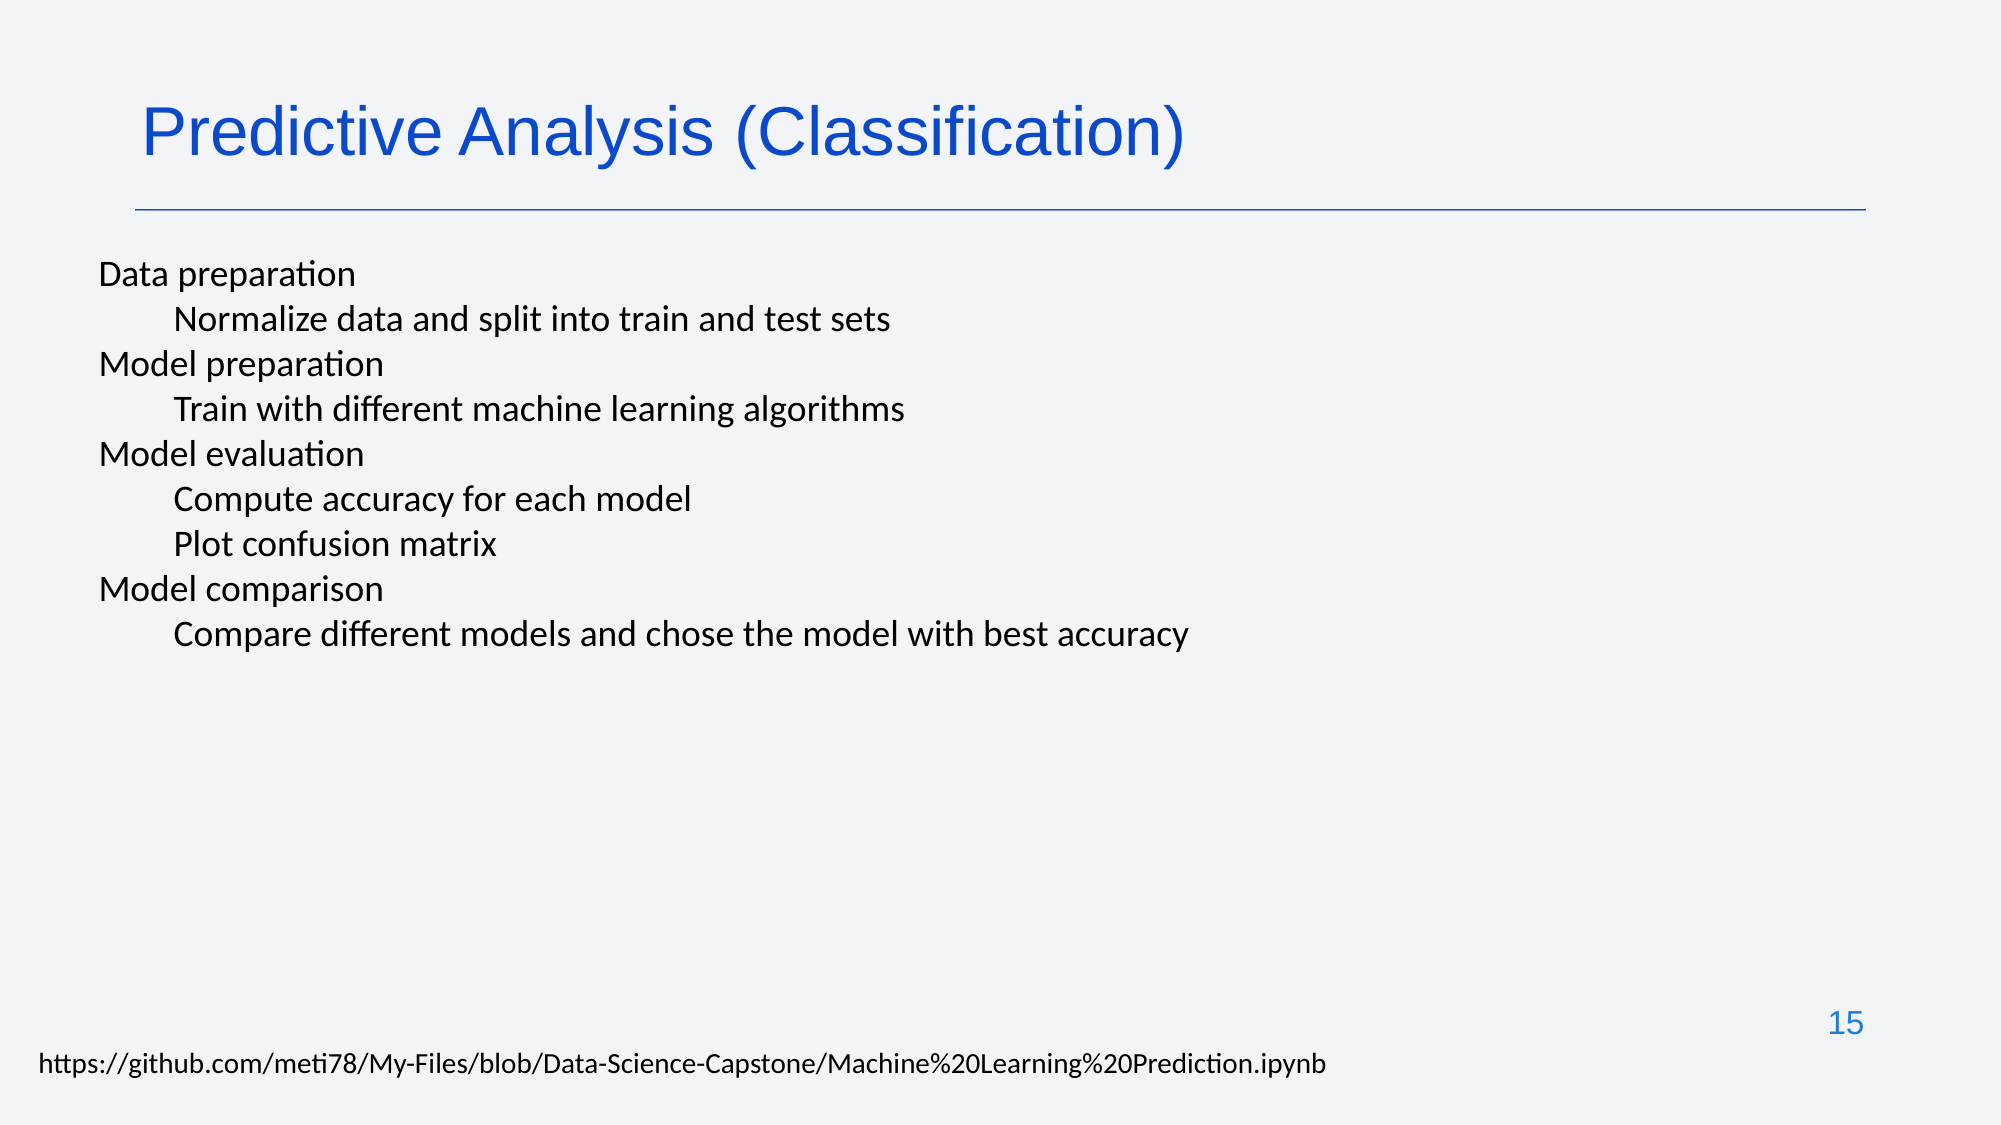

Predictive Analysis (Classification)
Data preparation
Normalize data and split into train and test sets
Model preparation
Train with different machine learning algorithms
Model evaluation
Compute accuracy for each model
Plot confusion matrix
Model comparison
Compare different models and chose the model with best accuracy

15
https://github.com/meti78/My-Files/blob/Data-Science-Capstone/Machine%20Learning%20Prediction.ipynb